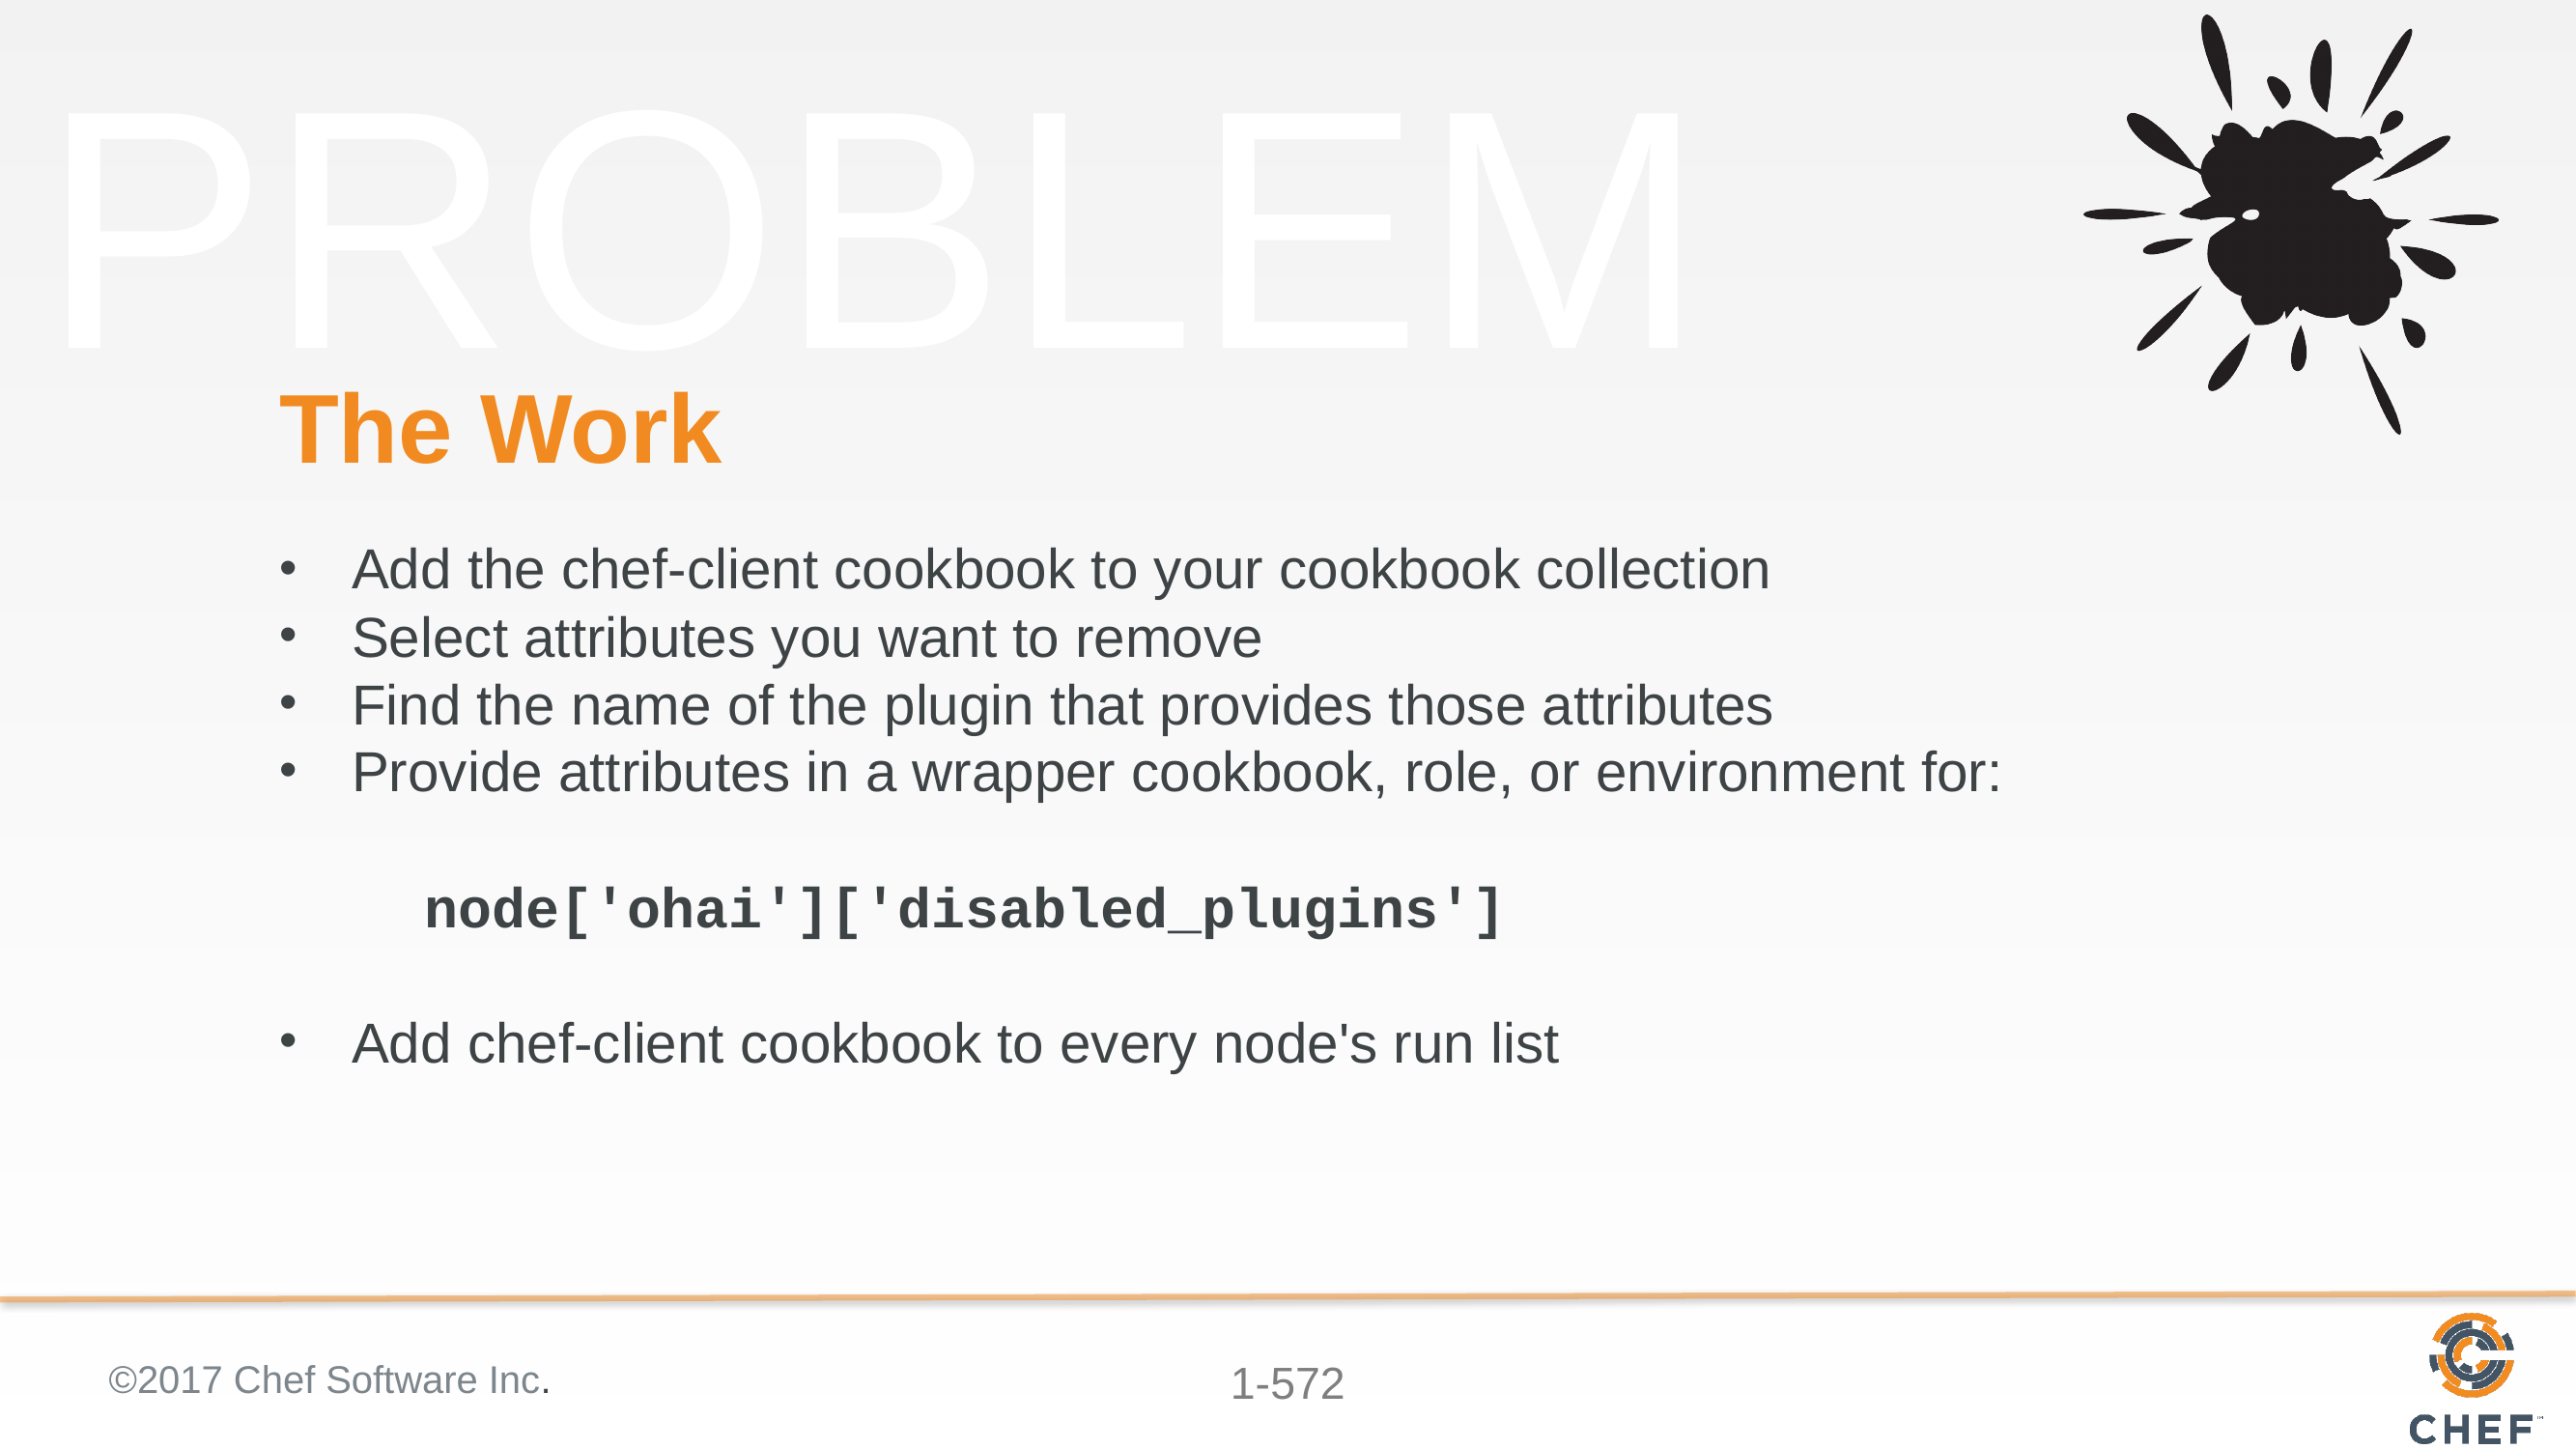

# The Work
Add the chef-client cookbook to your cookbook collection
Select attributes you want to remove
Find the name of the plugin that provides those attributes
Provide attributes in a wrapper cookbook, role, or environment for:

	node['ohai']['disabled_plugins']

Add chef-client cookbook to every node's run list